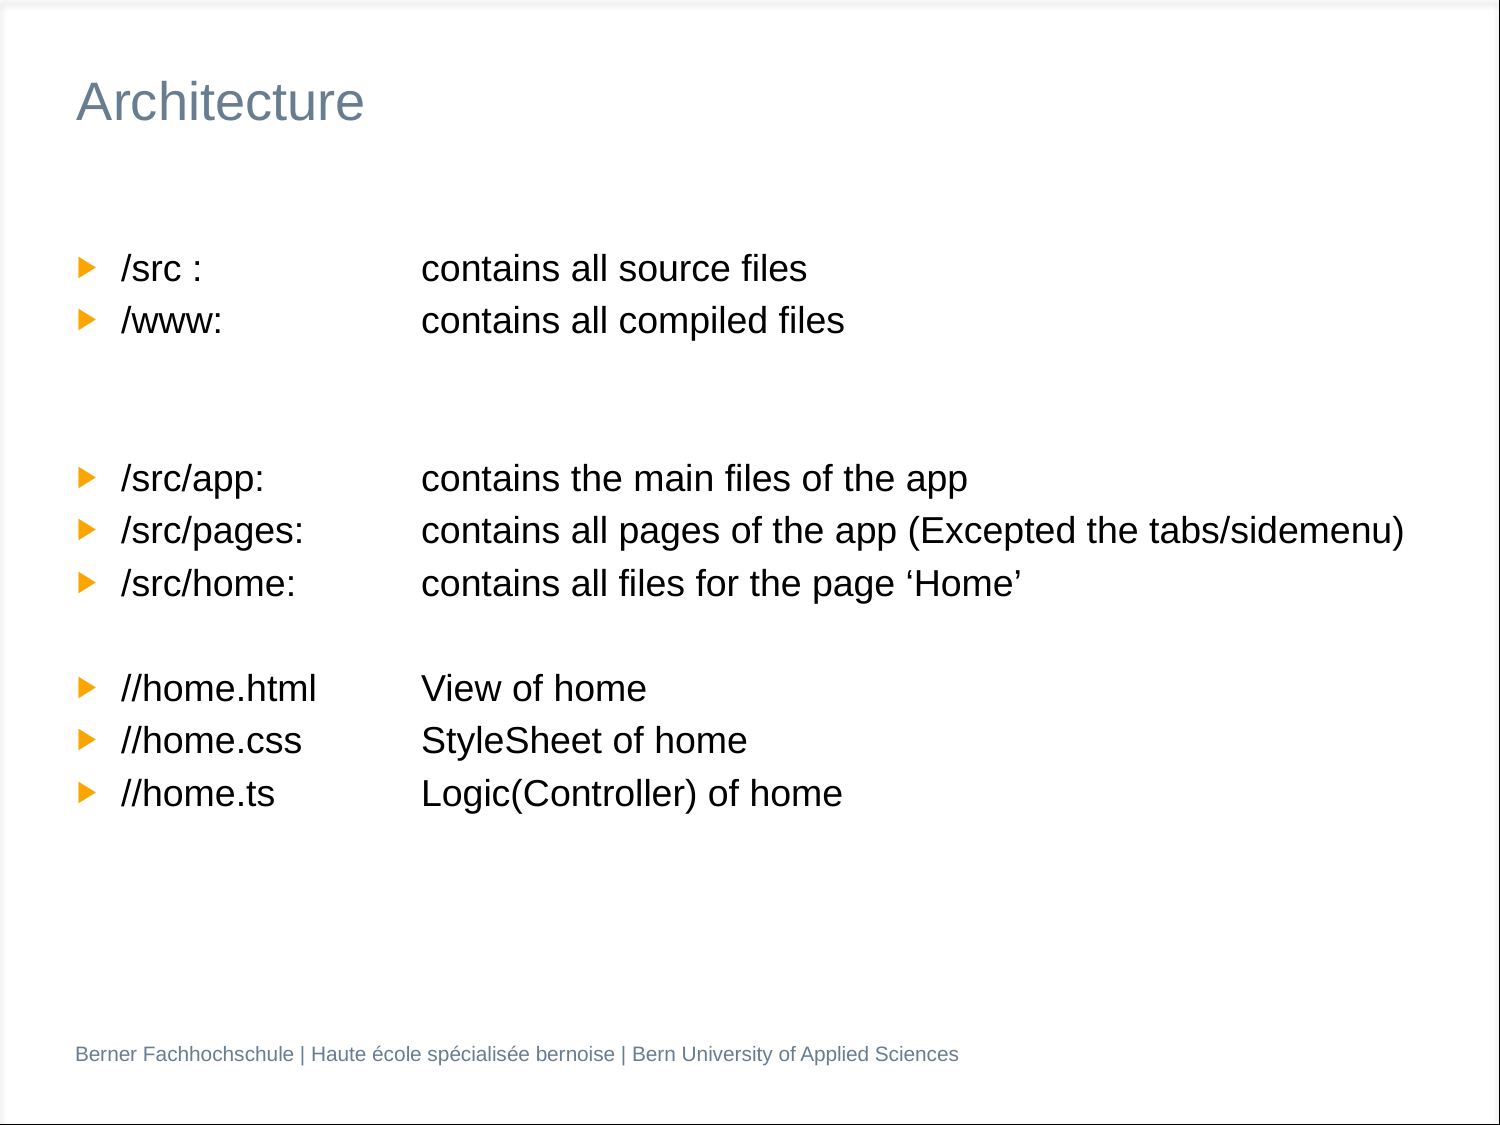

# Architecture
/src : 		contains all source files
/www: 		contains all compiled files

/src/app:		contains the main files of the app
/src/pages:	contains all pages of the app (Excepted the tabs/sidemenu)
/src/home: 	contains all files for the page ‘Home’

//home.html 	View of home
//home.css	StyleSheet of home
//home.ts	Logic(Controller) of home